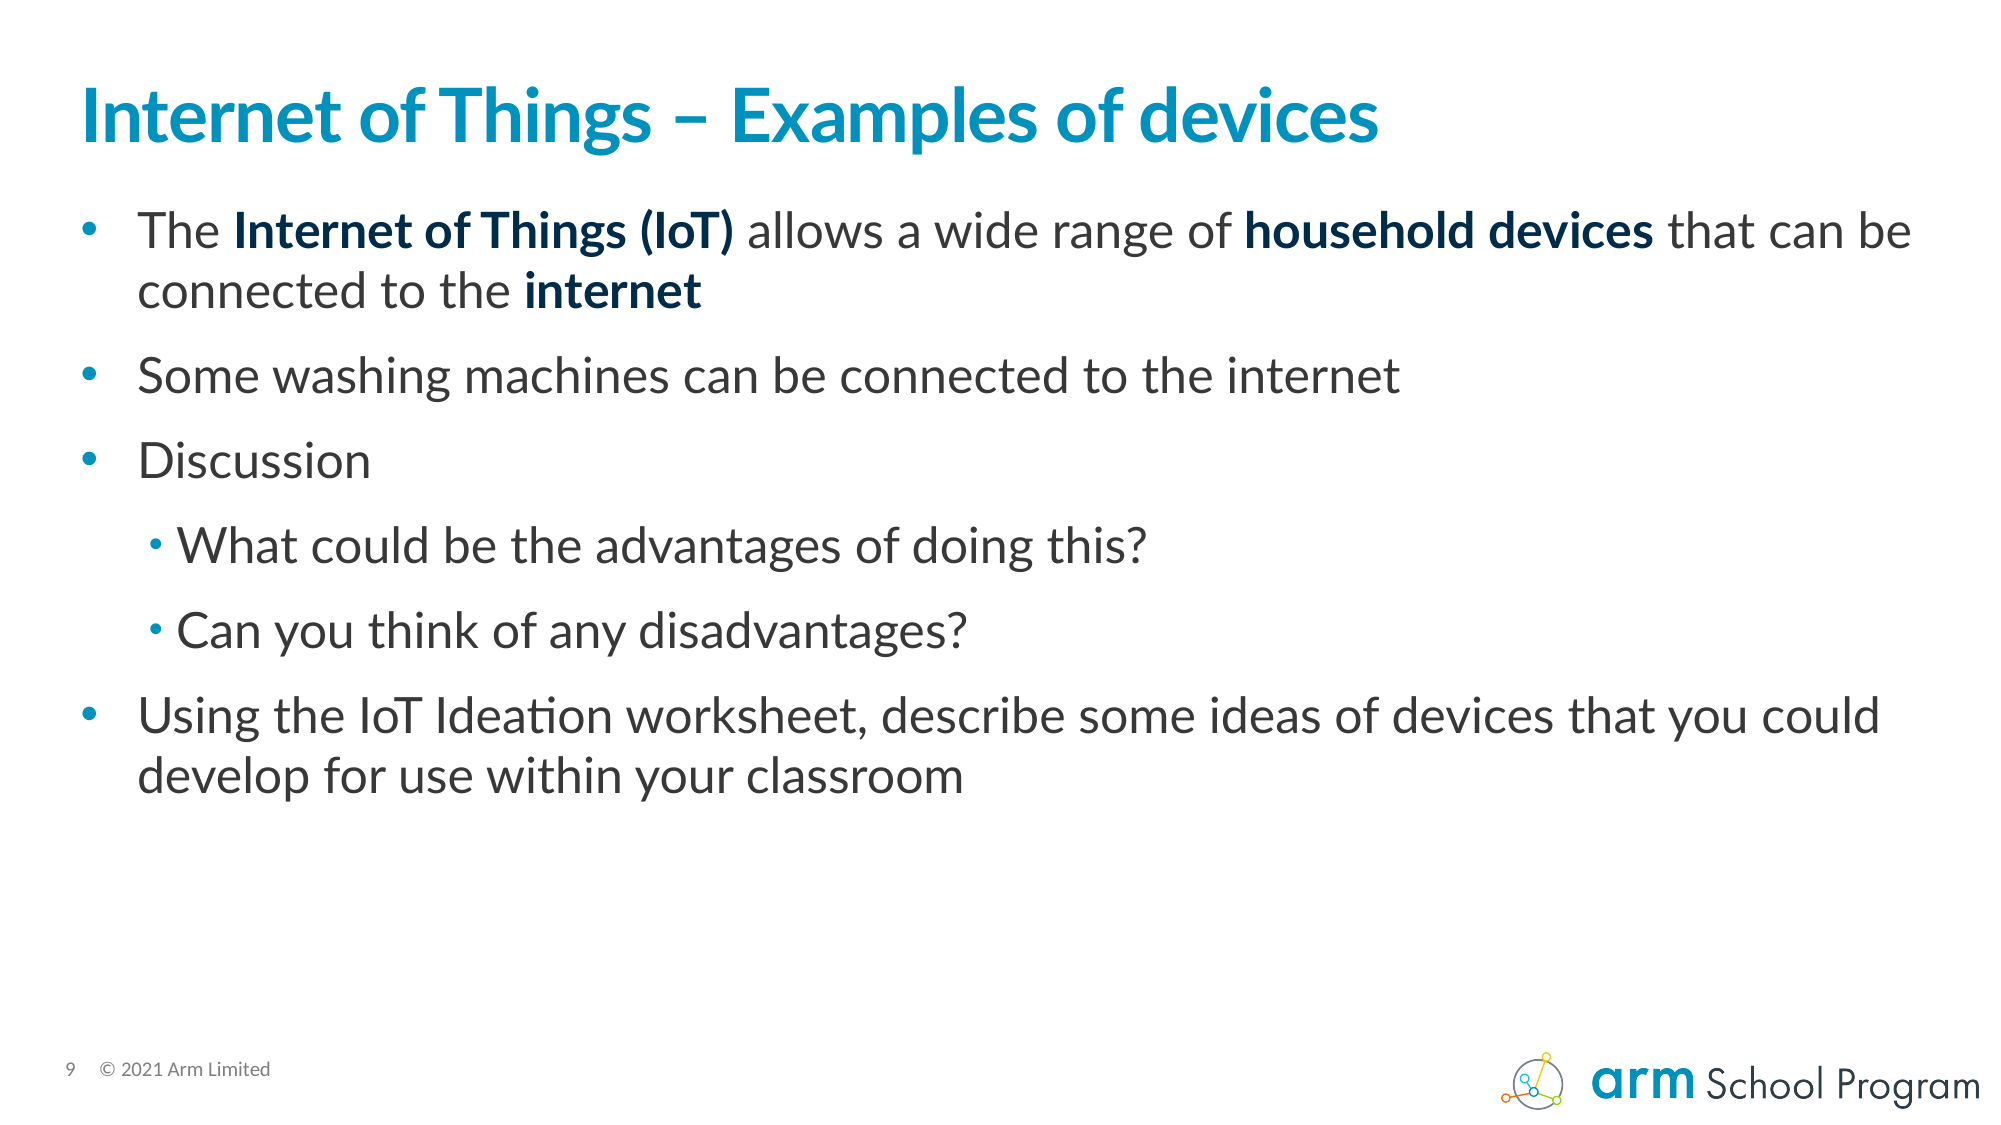

# Internet of Things – Examples of devices
The Internet of Things (IoT) allows a wide range of household devices that can be connected to the internet
Some washing machines can be connected to the internet
Discussion
What could be the advantages of doing this?
Can you think of any disadvantages?
Using the IoT Ideation worksheet, describe some ideas of devices that you could develop for use within your classroom